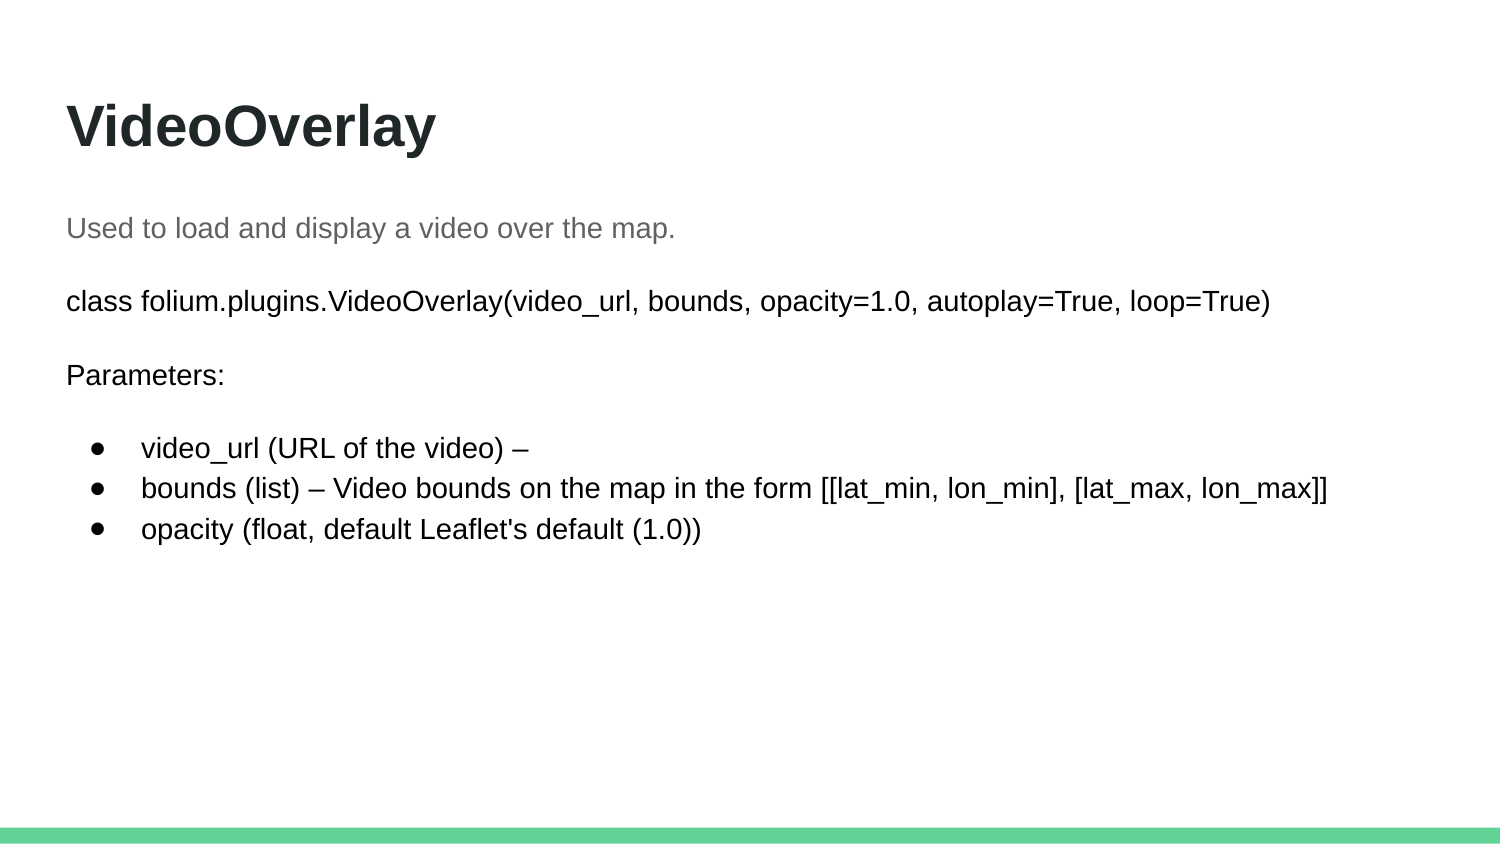

# VideoOverlay
Used to load and display a video over the map.
class folium.plugins.VideoOverlay(video_url, bounds, opacity=1.0, autoplay=True, loop=True)
Parameters:
video_url (URL of the video) –
bounds (list) – Video bounds on the map in the form [[lat_min, lon_min], [lat_max, lon_max]]
opacity (float, default Leaflet's default (1.0))